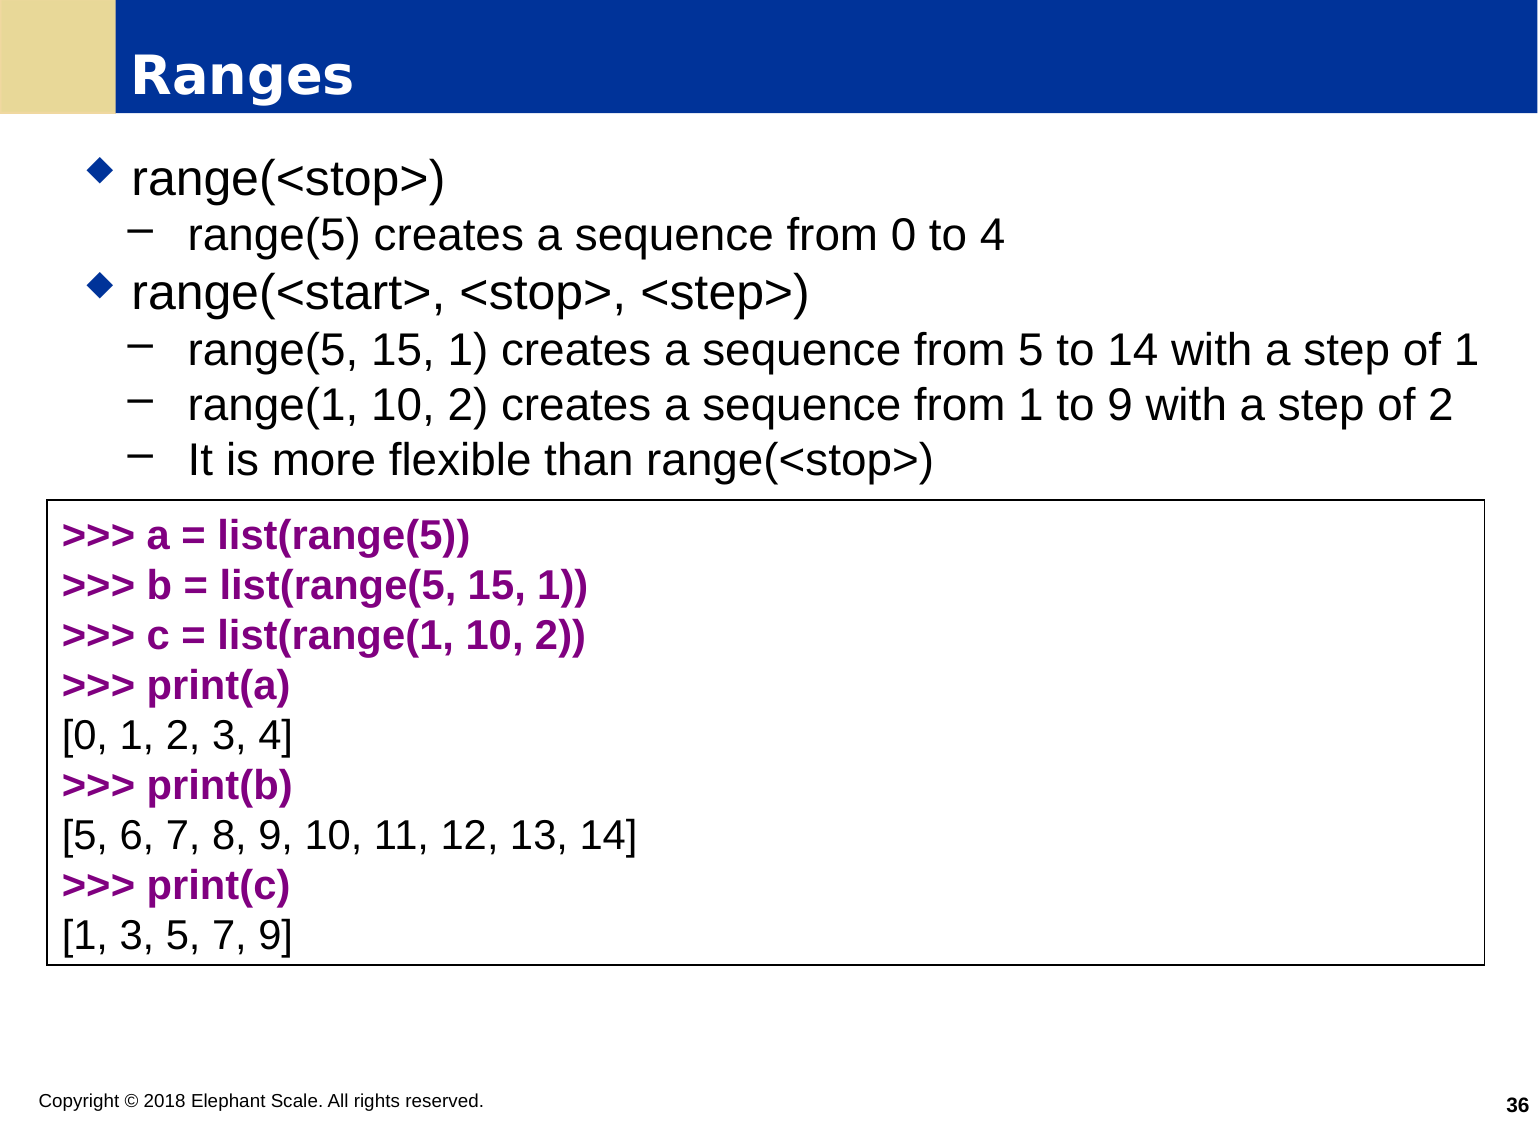

# Ranges
range(<stop>)
range(5) creates a sequence from 0 to 4
range(<start>, <stop>, <step>)
range(5, 15, 1) creates a sequence from 5 to 14 with a step of 1
range(1, 10, 2) creates a sequence from 1 to 9 with a step of 2
It is more flexible than range(<stop>)
>>> a = list(range(5))
>>> b = list(range(5, 15, 1))
>>> c = list(range(1, 10, 2))
>>> print(a)
[0, 1, 2, 3, 4]
>>> print(b)
[5, 6, 7, 8, 9, 10, 11, 12, 13, 14]
>>> print(c)
[1, 3, 5, 7, 9]
36
Copyright © 2018 Elephant Scale. All rights reserved.